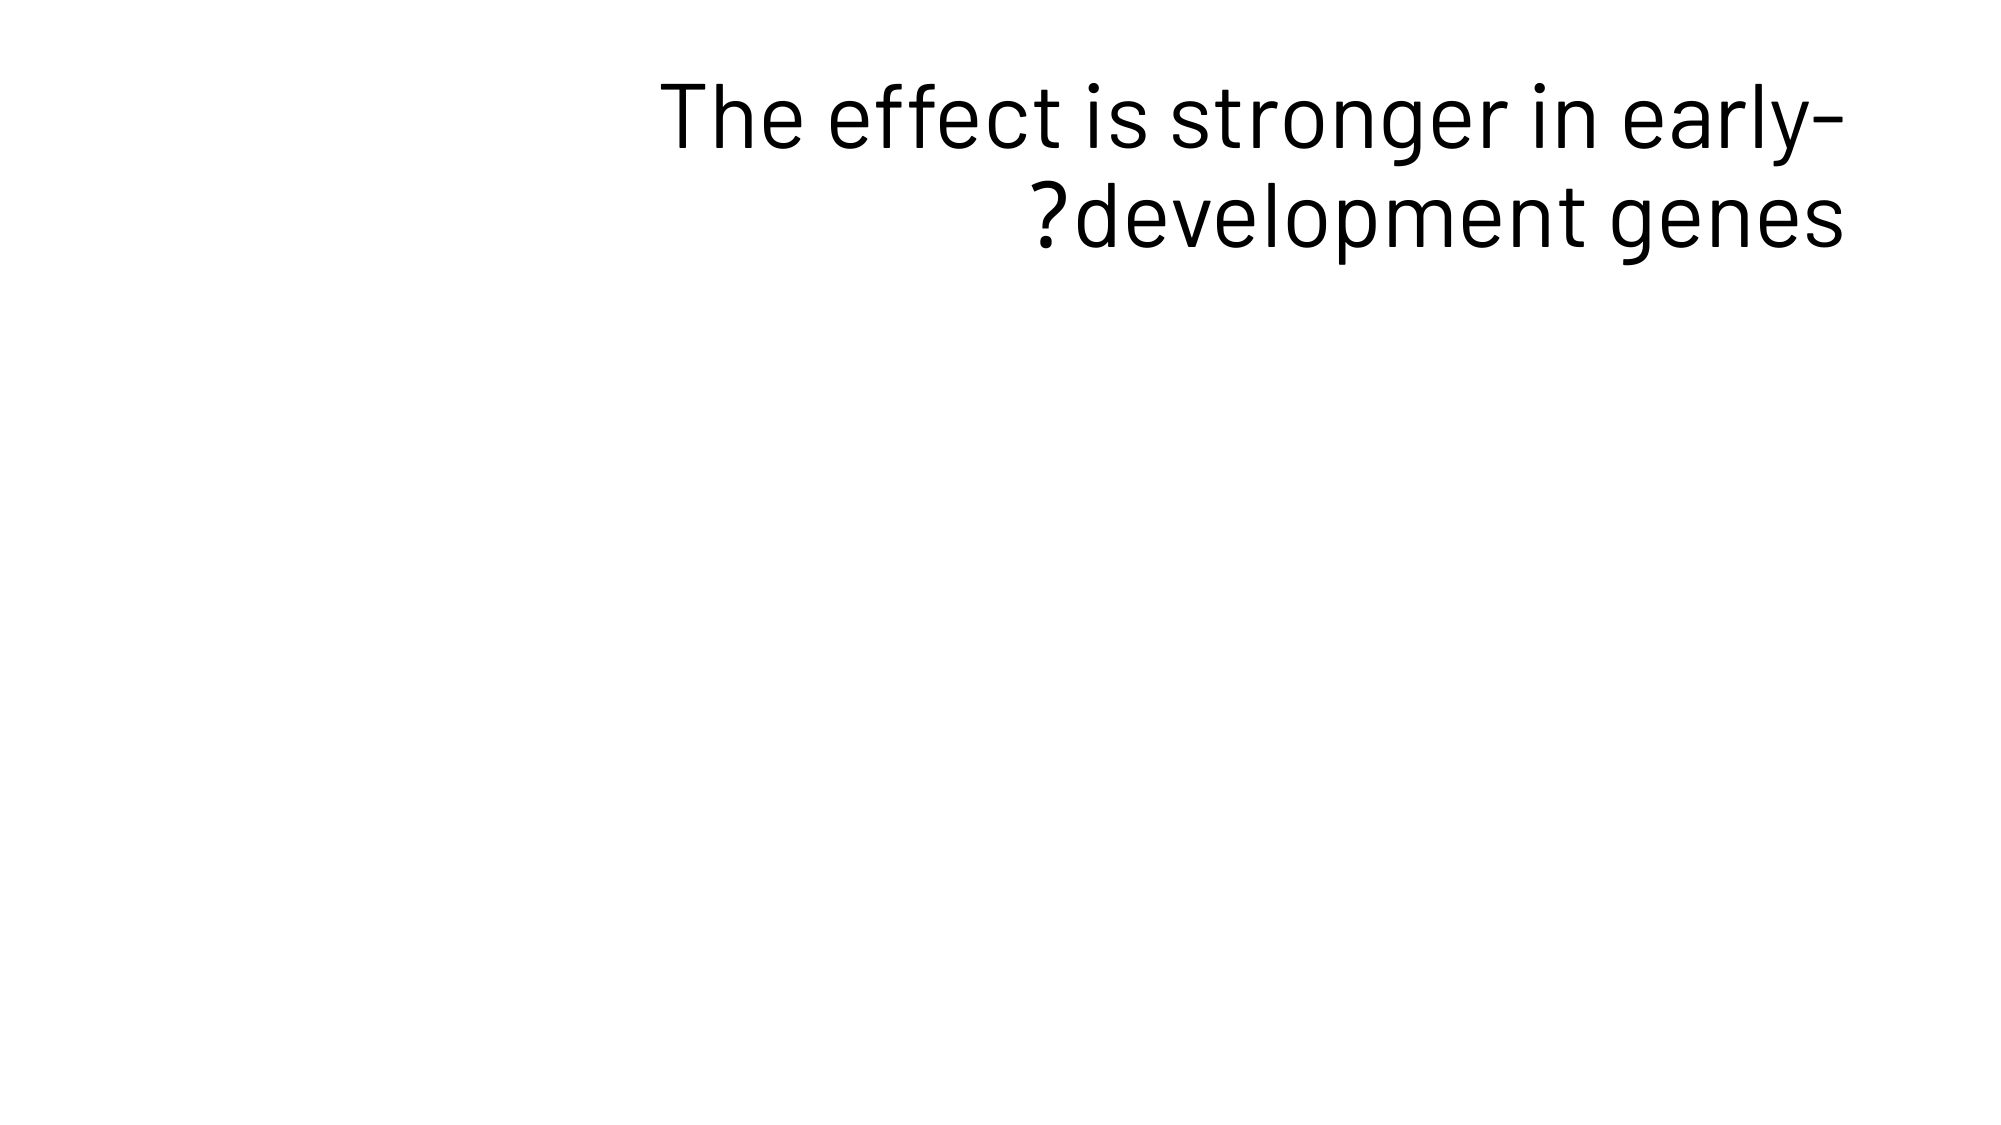

# The effect is stronger in early-development genes?